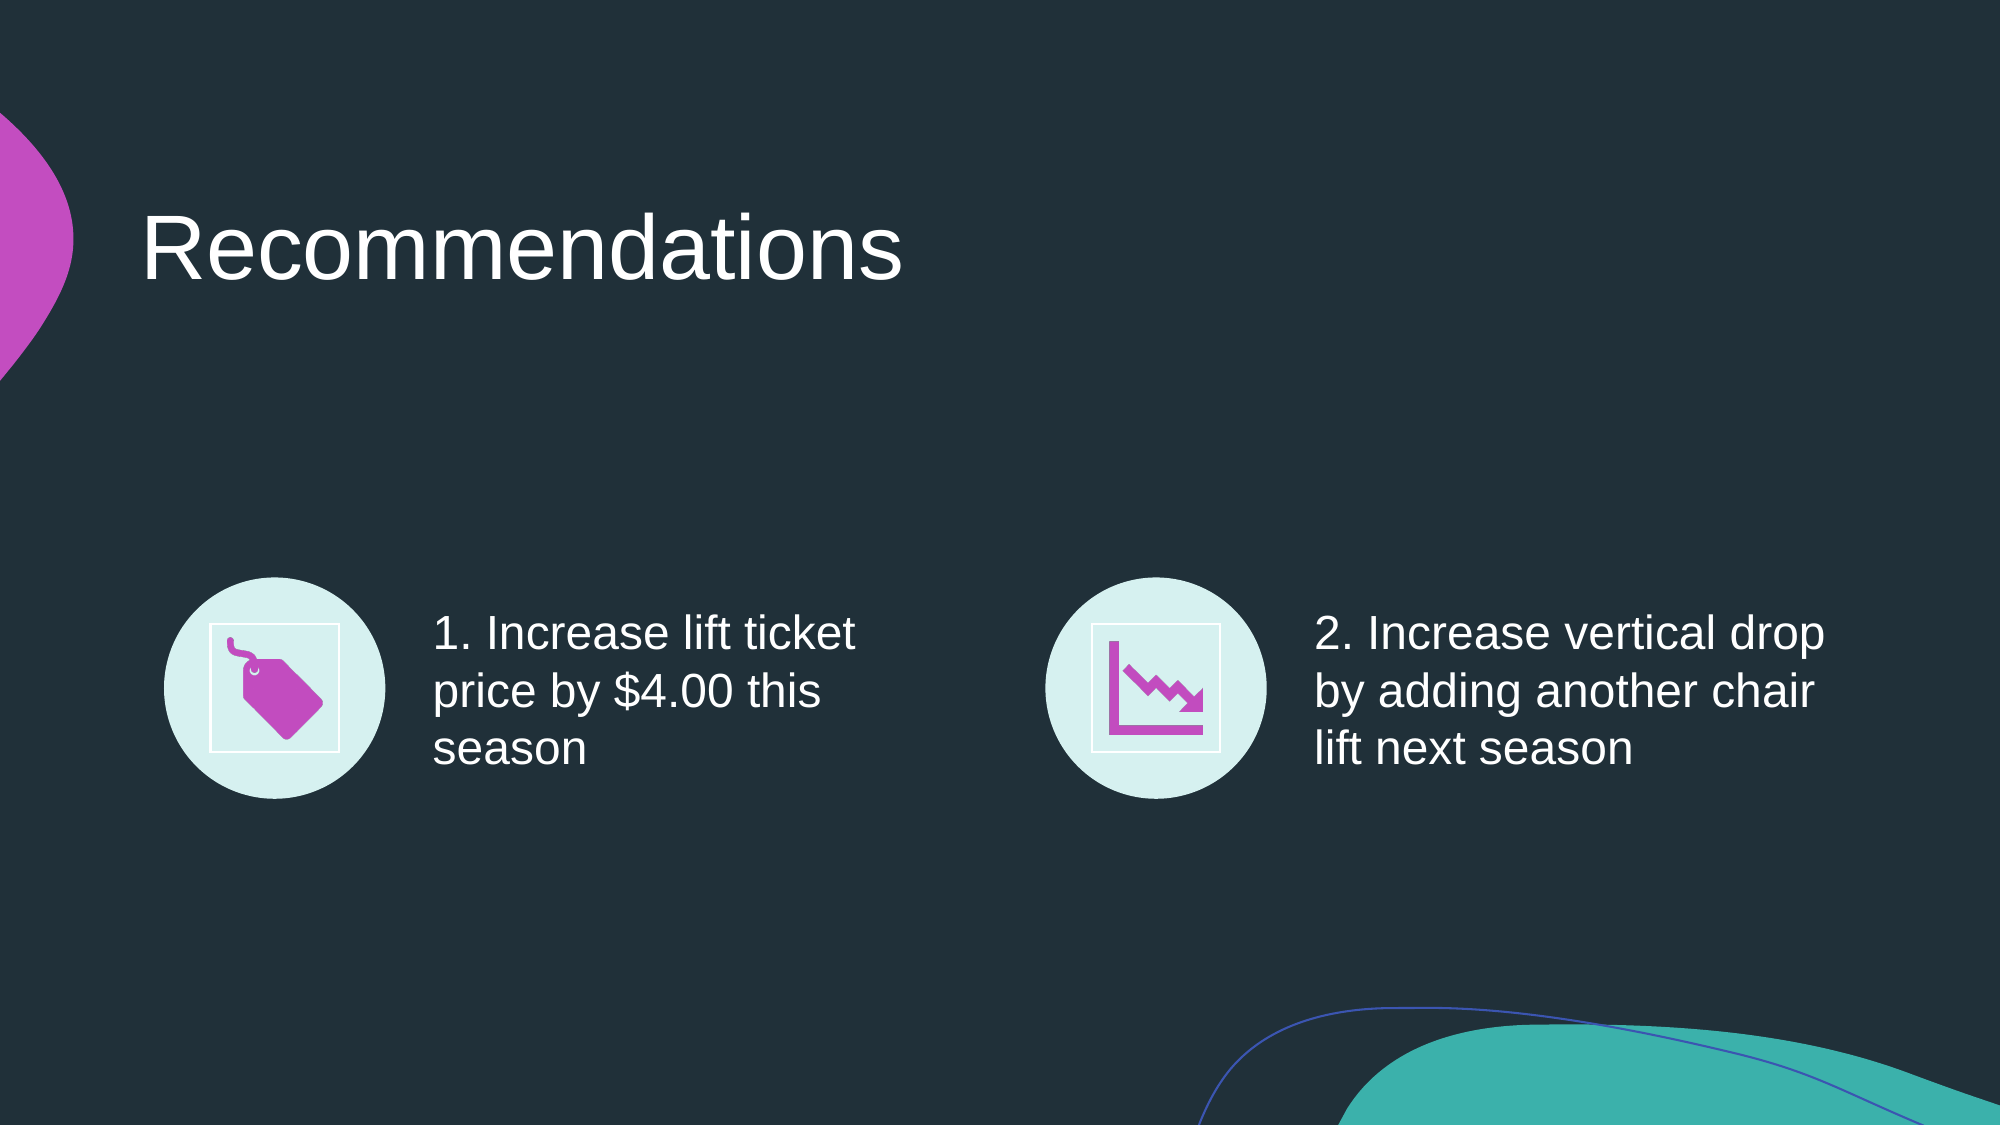

# Recommendations
1. Increase lift ticket price by $4.00 this season
2. Increase vertical drop by adding another chair lift next season